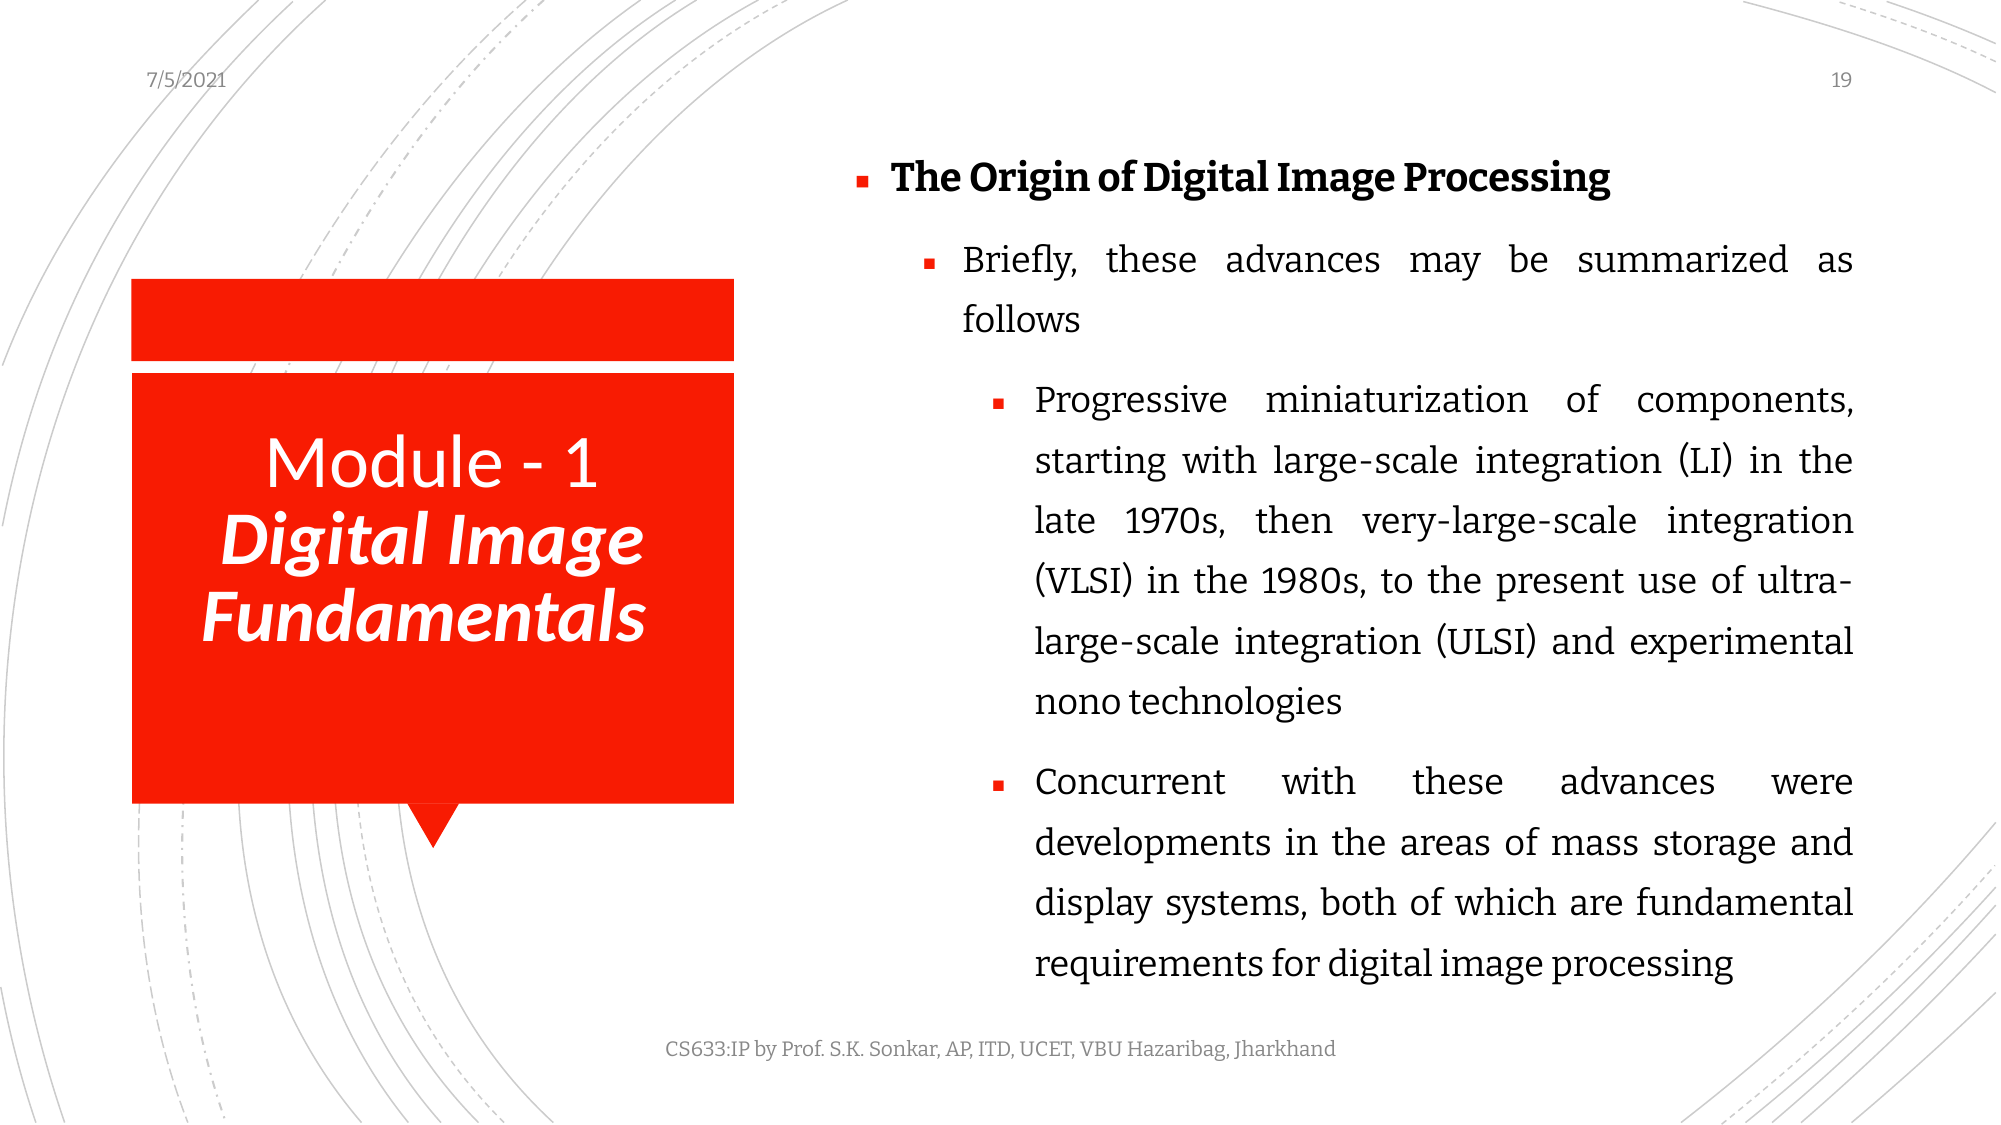

7/5/2021
19
The Origin of Digital Image Processing
Briefly, these advances may be summarized as follows
Progressive miniaturization of components, starting with large-scale integration (LI) in the late 1970s, then very-large-scale integration (VLSI) in the 1980s, to the present use of ultra-large-scale integration (ULSI) and experimental nono technologies
Concurrent with these advances were developments in the areas of mass storage and display systems, both of which are fundamental requirements for digital image processing
# Module - 1 Digital Image Fundamentals
CS633:IP by Prof. S.K. Sonkar, AP, ITD, UCET, VBU Hazaribag, Jharkhand